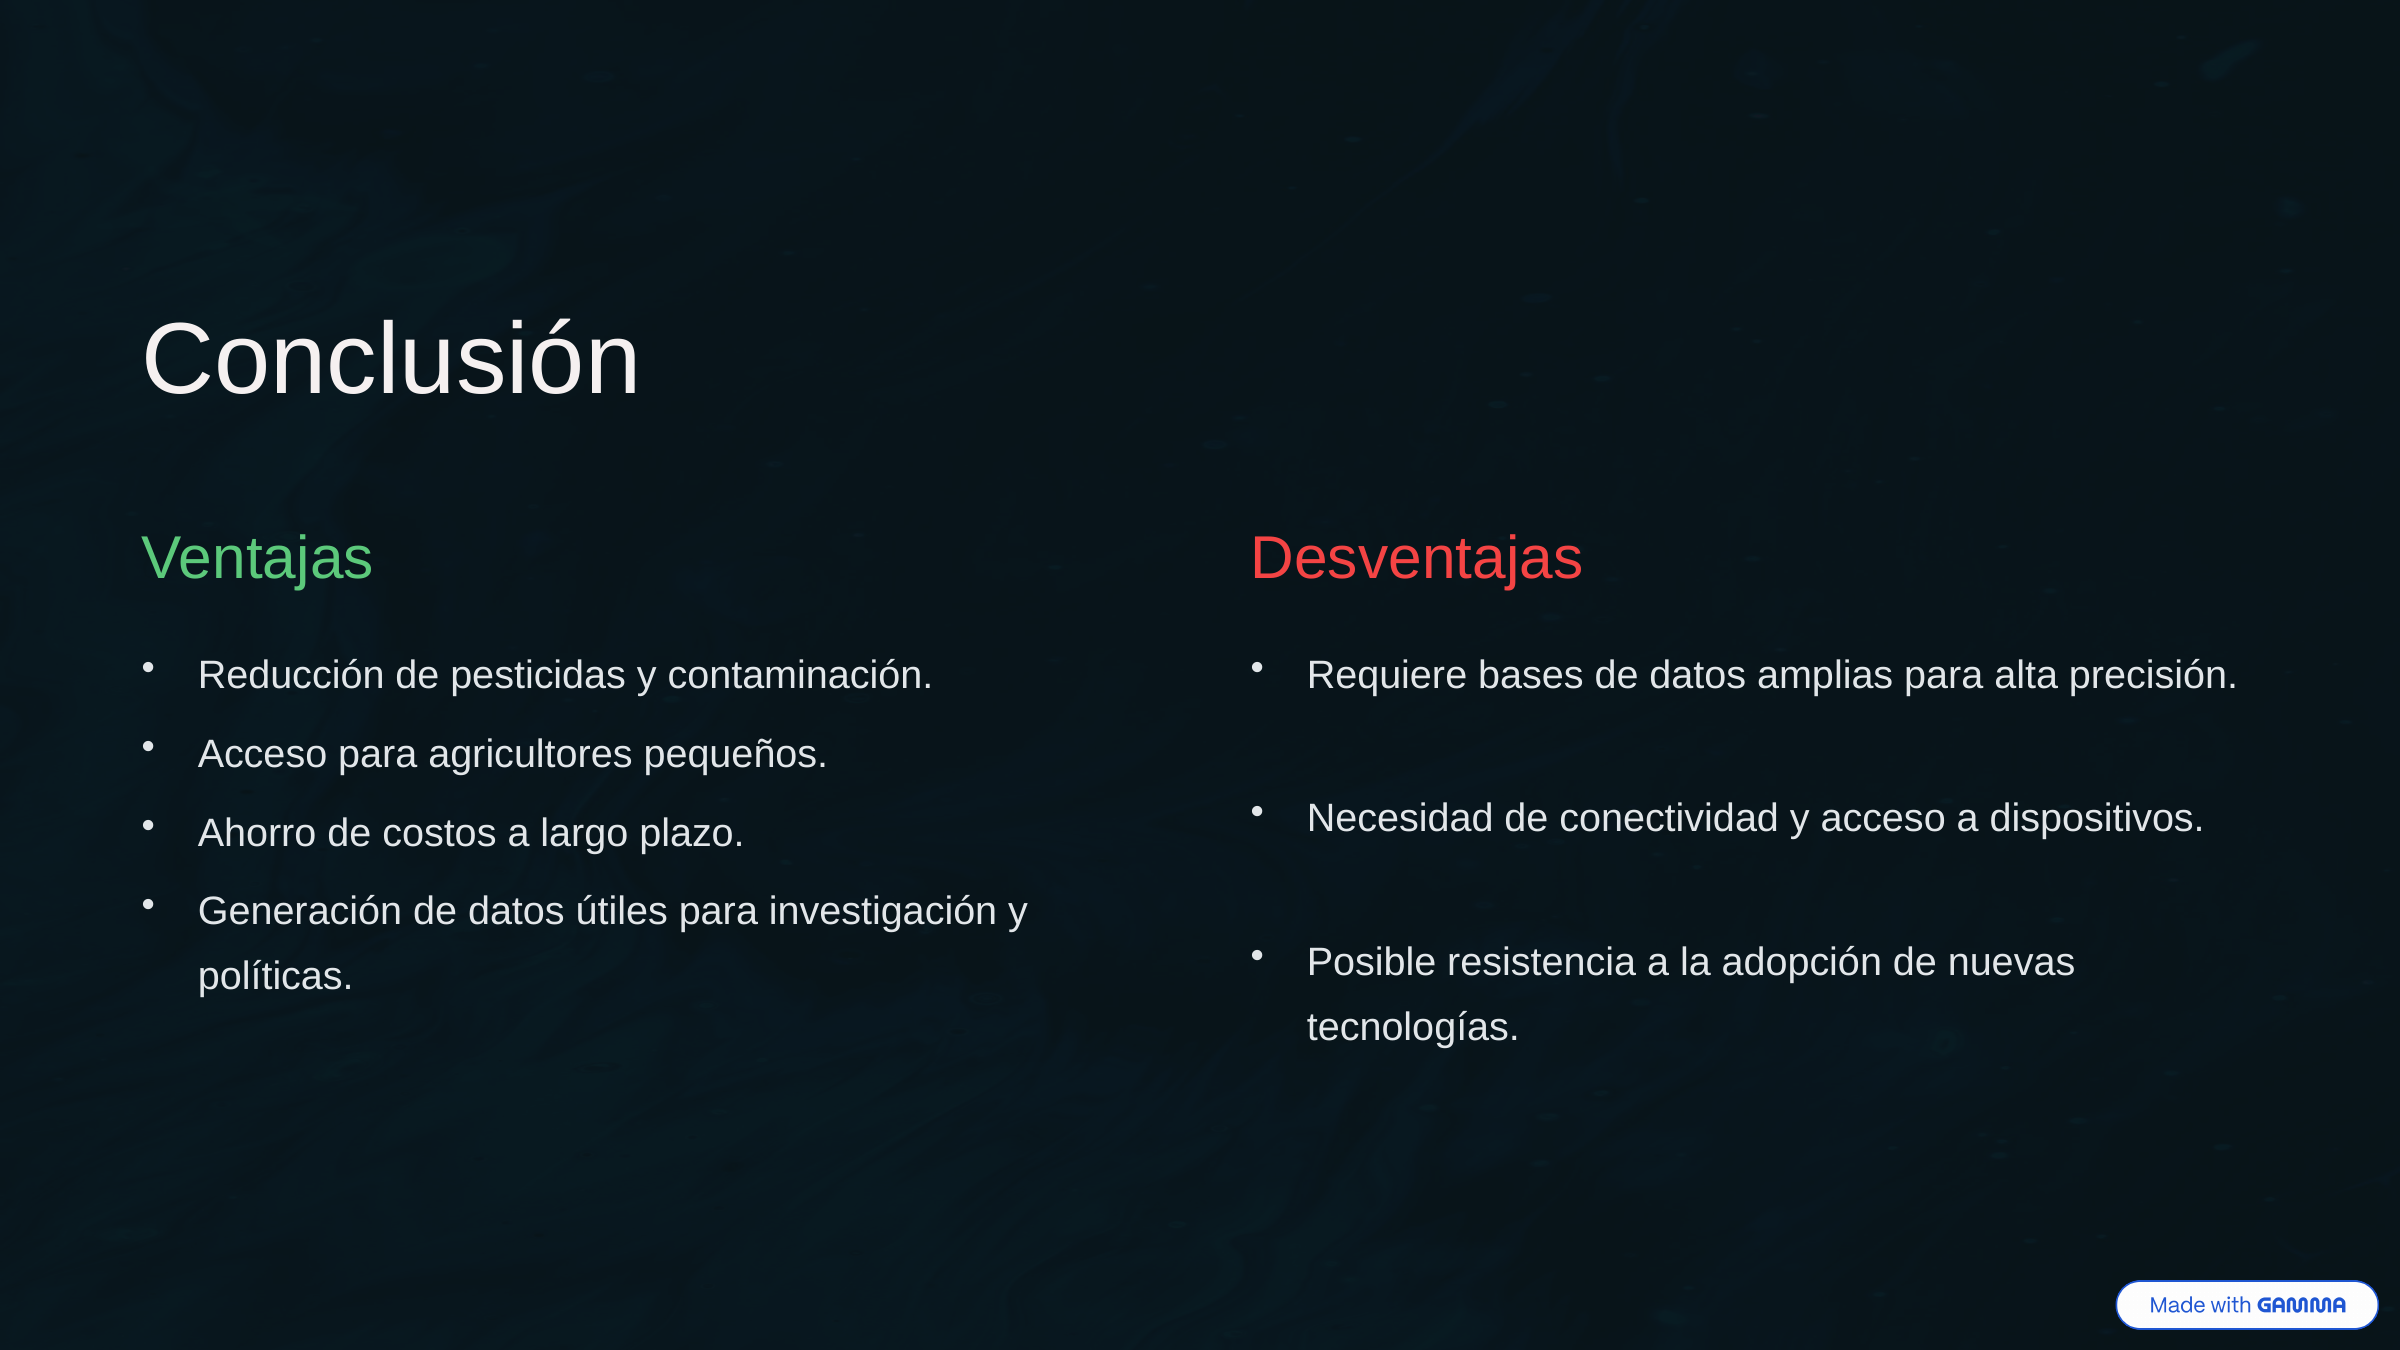

Conclusión
Ventajas
Desventajas
Reducción de pesticidas y contaminación.
Requiere bases de datos amplias para alta precisión.
Acceso para agricultores pequeños.
Necesidad de conectividad y acceso a dispositivos.
Ahorro de costos a largo plazo.
Generación de datos útiles para investigación y políticas.
Posible resistencia a la adopción de nuevas tecnologías.